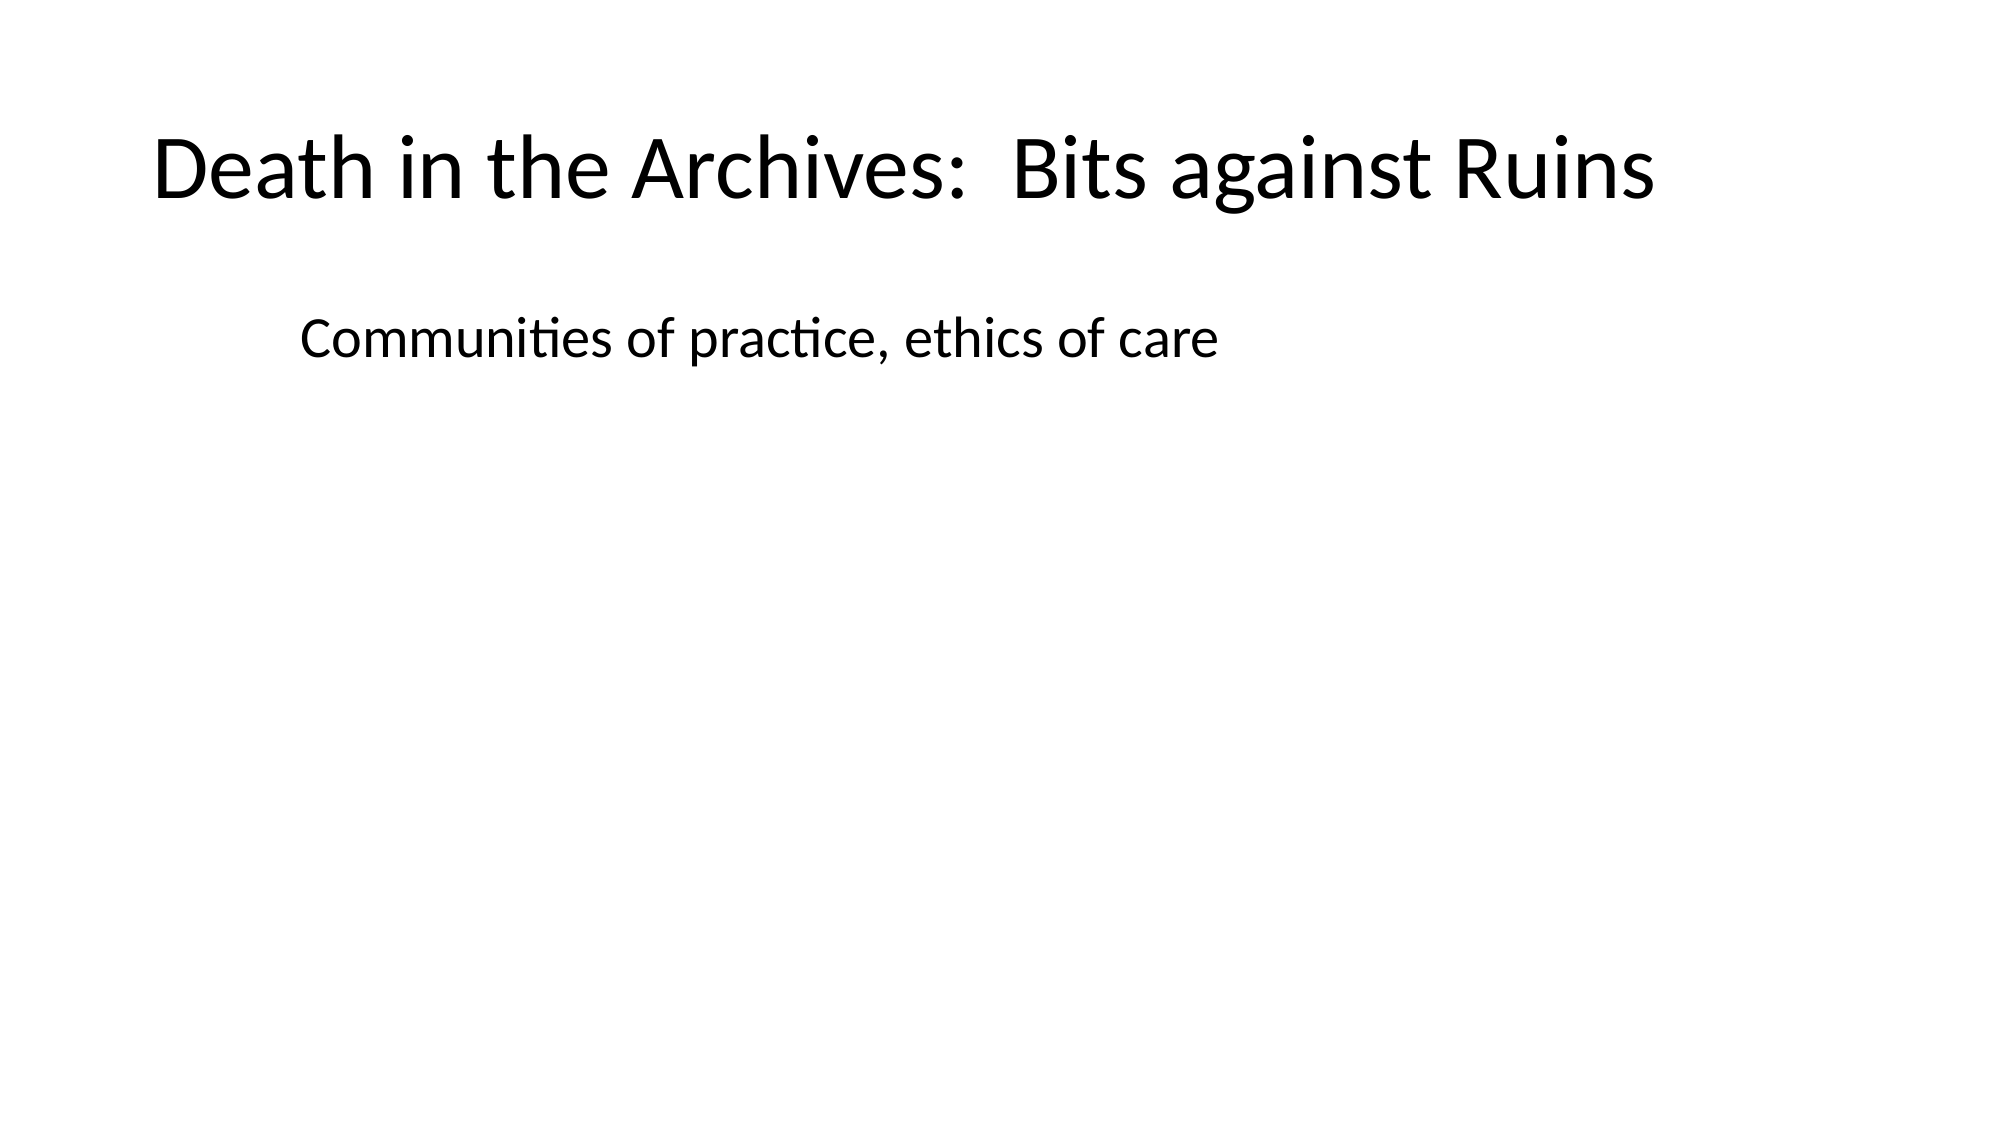

# Death in the Archives:  Bits against Ruins
Communities of practice, ethics of care